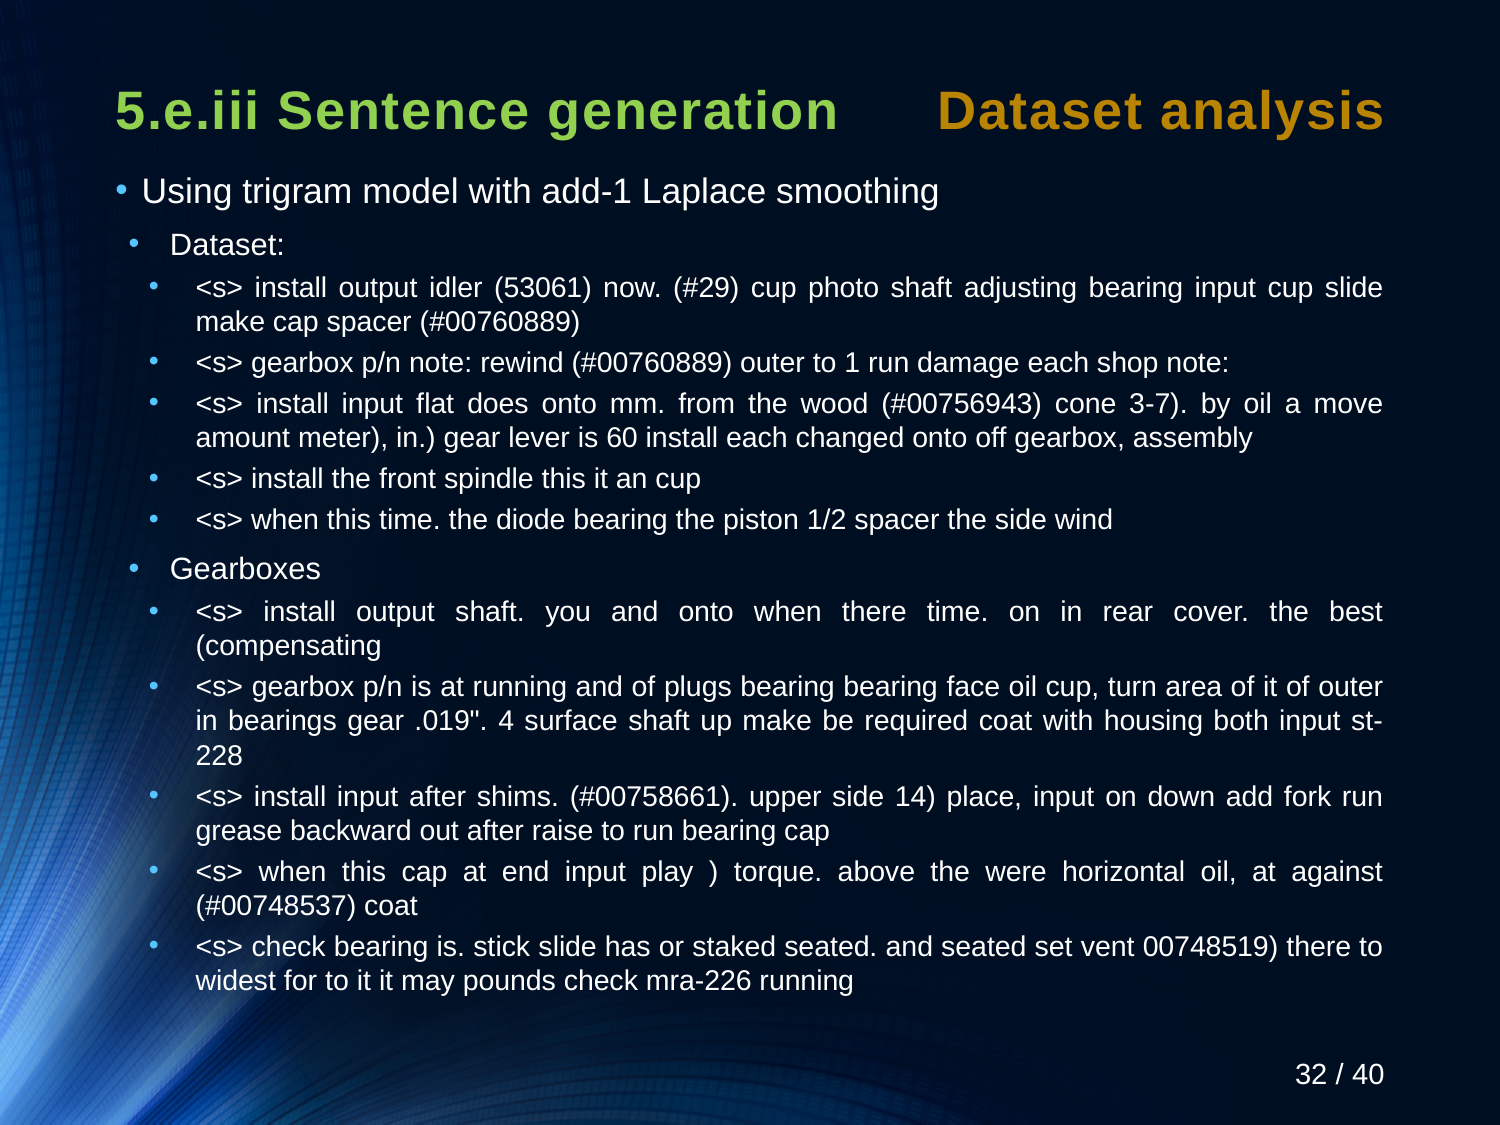

# 5.e.iii Sentence generation
Dataset analysis
Using trigram model with add-1 Laplace smoothing
Dataset:
<s> install output idler (53061) now. (#29) cup photo shaft adjusting bearing input cup slide make cap spacer (#00760889)
<s> gearbox p/n note: rewind (#00760889) outer to 1 run damage each shop note:
<s> install input flat does onto mm. from the wood (#00756943) cone 3-7). by oil a move amount meter), in.) gear lever is 60 install each changed onto off gearbox, assembly
<s> install the front spindle this it an cup
<s> when this time. the diode bearing the piston 1/2 spacer the side wind
Gearboxes
<s> install output shaft. you and onto when there time. on in rear cover. the best (compensating
<s> gearbox p/n is at running and of plugs bearing bearing face oil cup, turn area of it of outer in bearings gear .019". 4 surface shaft up make be required coat with housing both input st-228
<s> install input after shims. (#00758661). upper side 14) place, input on down add fork run grease backward out after raise to run bearing cap
<s> when this cap at end input play ) torque. above the were horizontal oil, at against (#00748537) coat
<s> check bearing is. stick slide has or staked seated. and seated set vent 00748519) there to widest for to it it may pounds check mra-226 running
32 / 40